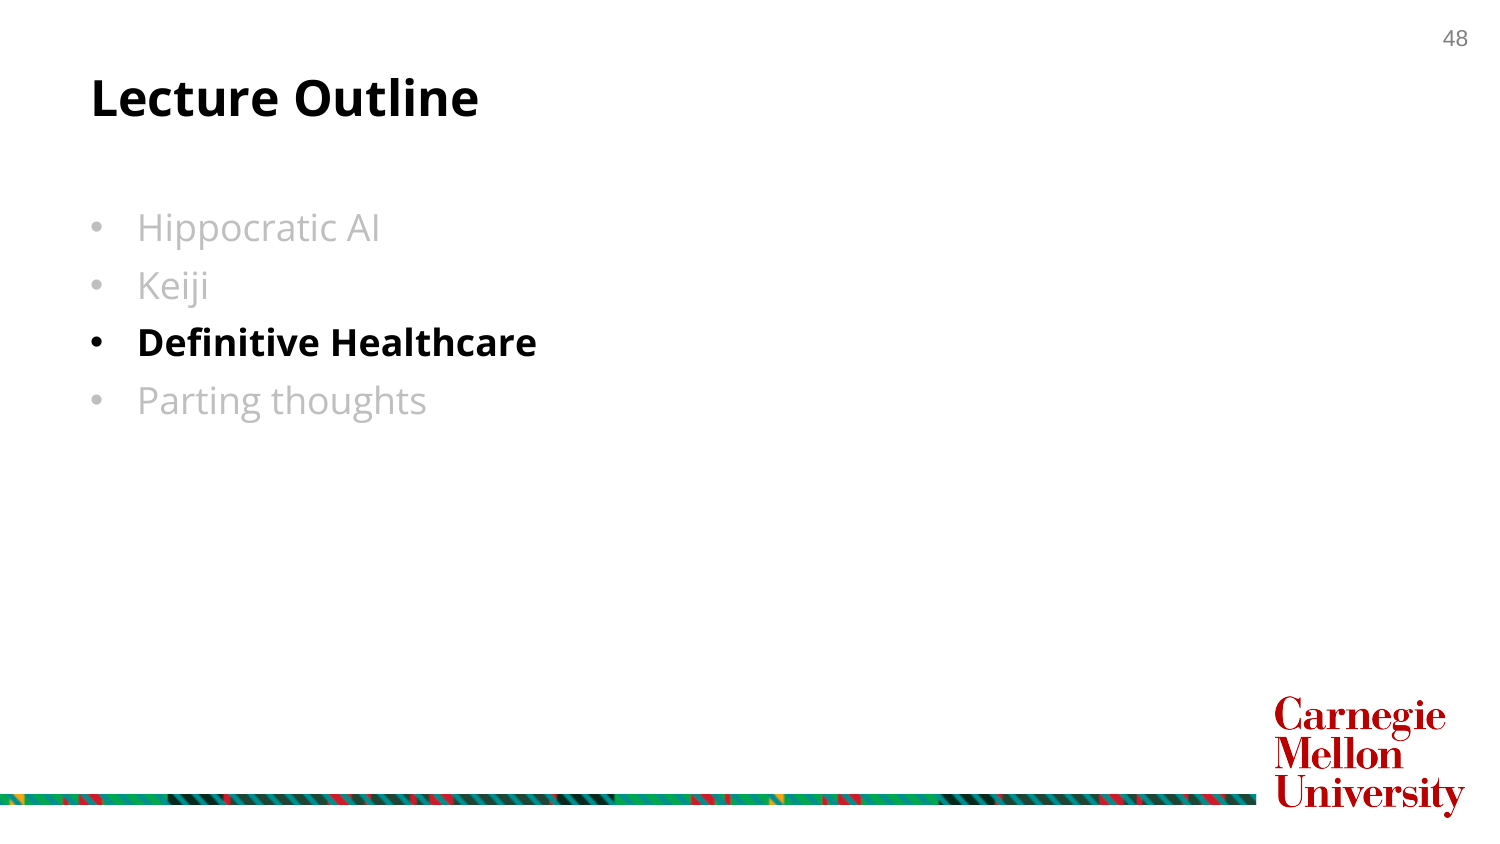

# Lecture Outline
Hippocratic AI
Keiji
Definitive Healthcare
Parting thoughts